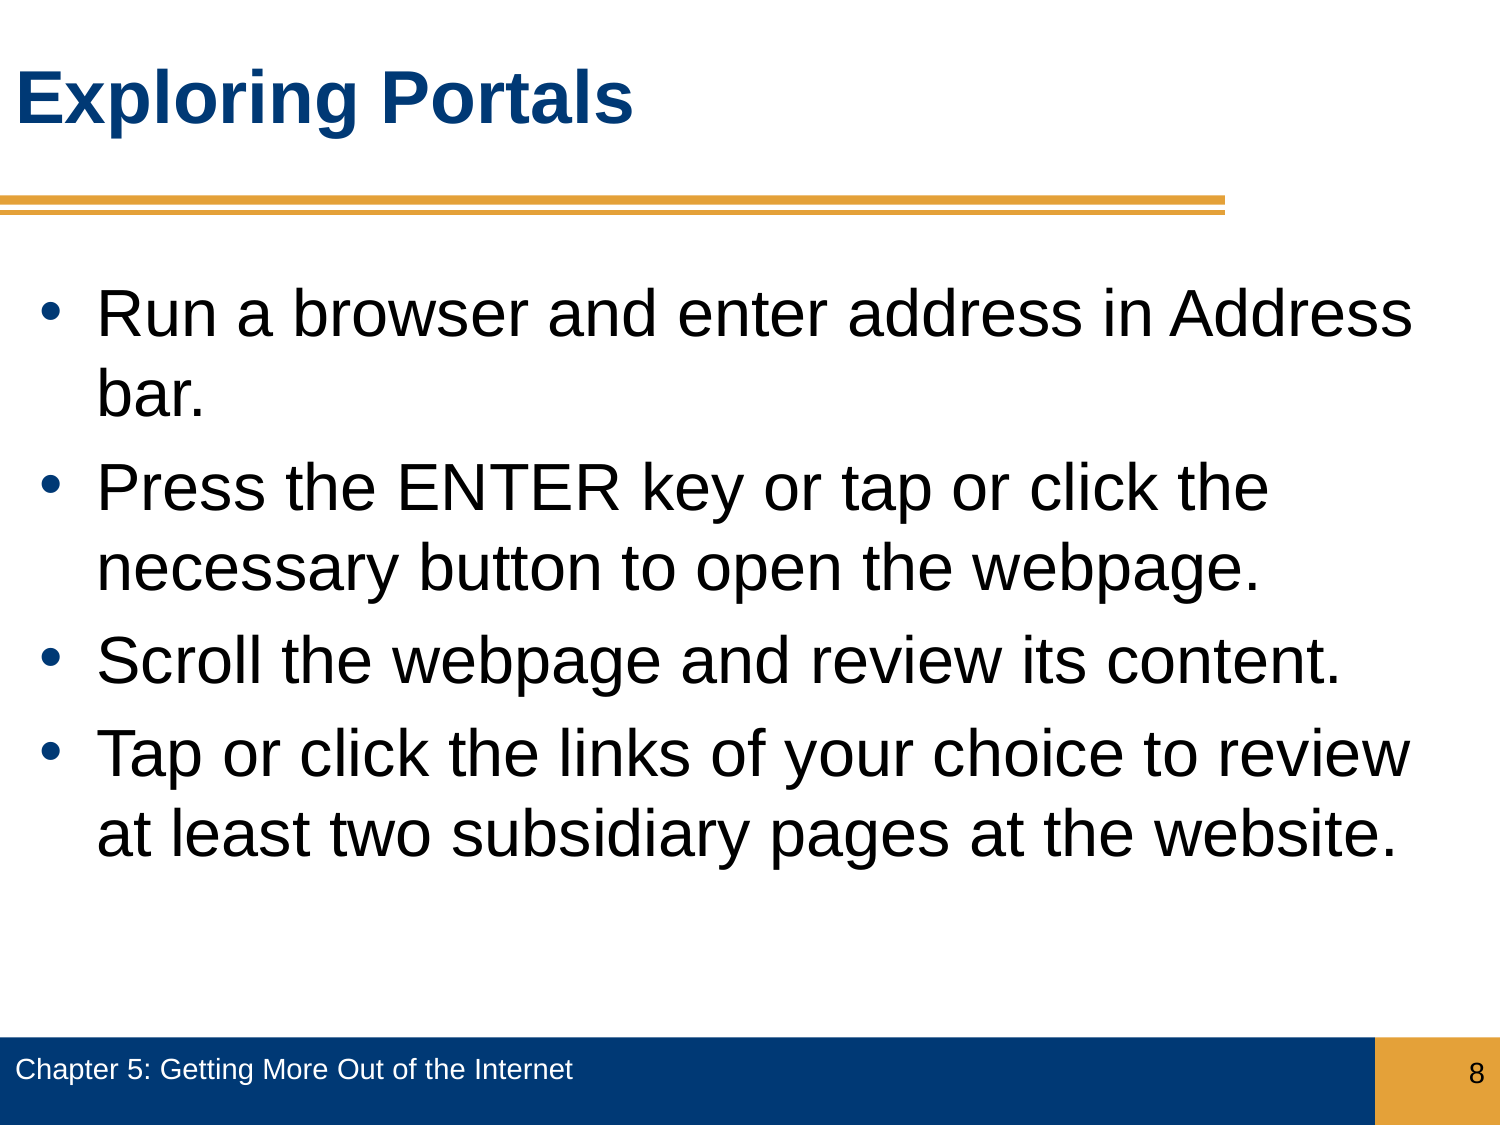

# Exploring Portals
Run a browser and enter address in Address bar.
Press the enter key or tap or click the necessary button to open the webpage.
Scroll the webpage and review its content.
Tap or click the links of your choice to review at least two subsidiary pages at the website.
Chapter 5: Getting More Out of the Internet
8